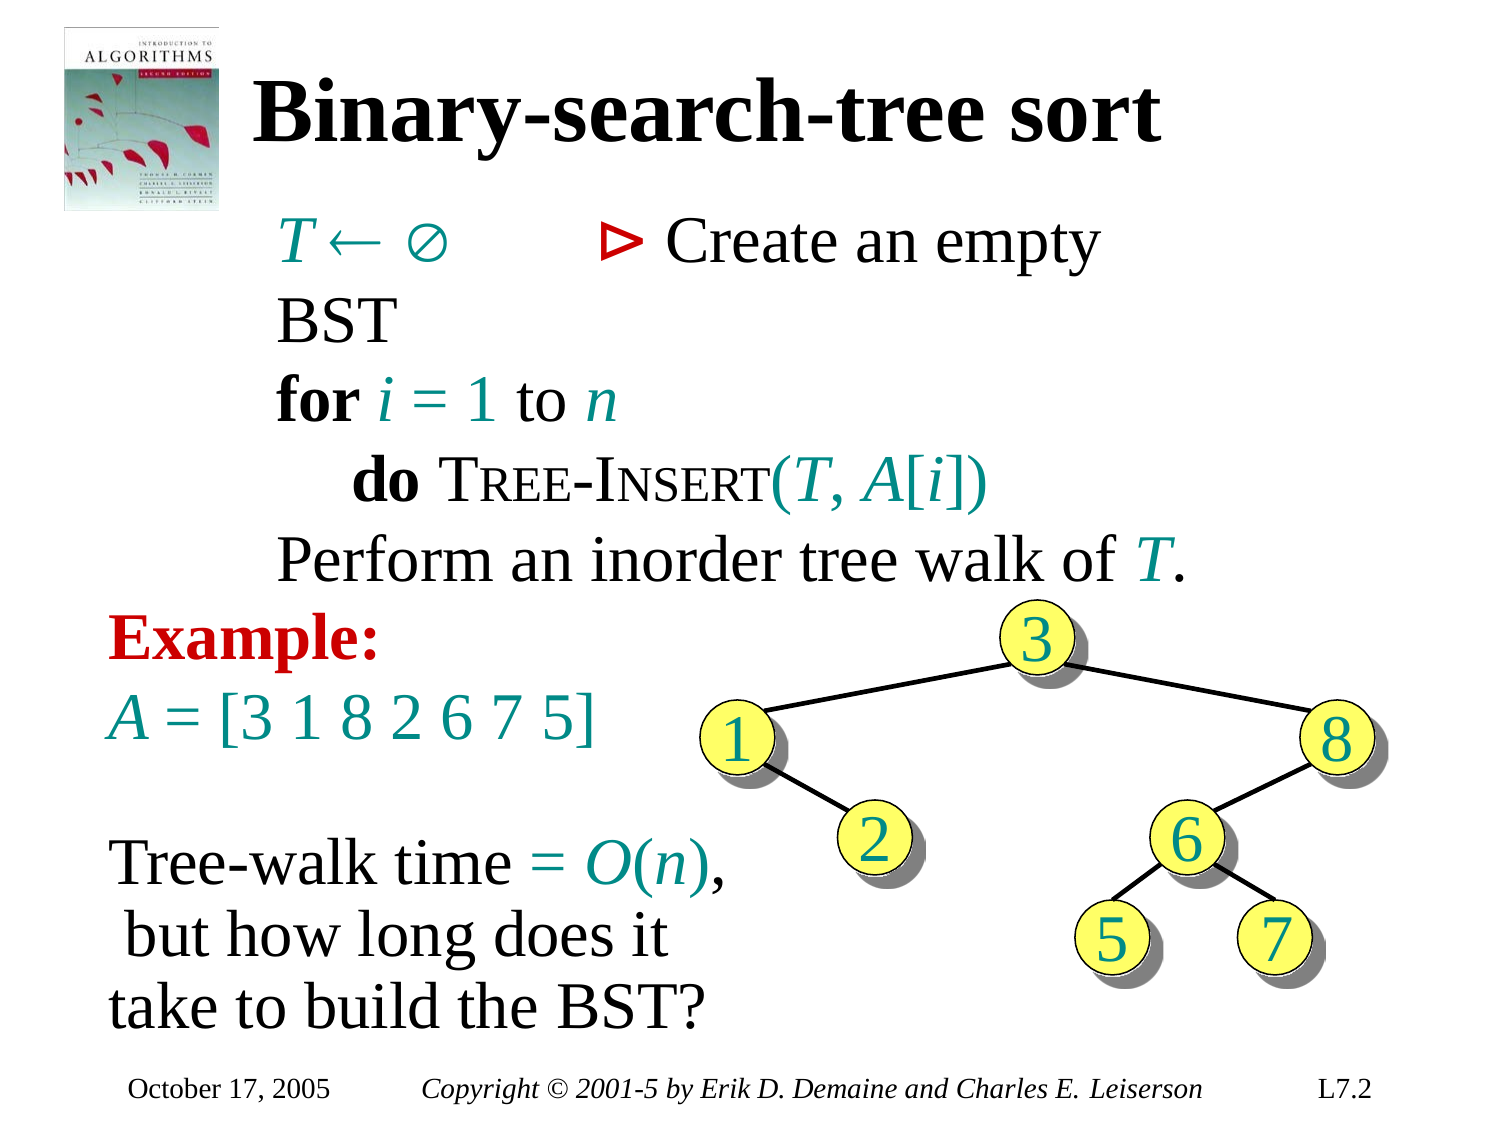

# Binary-search-tree sort
T ← ∅	⊳ Create an empty BST
for i = 1 to n
do TREE-INSERT(T, A[i])
Perform an inorder tree walk of T.

Example:
A = [3 1 8 2 6 7 5]
3

1
8

2
6
Tree-walk time = O(n),  but how long does it  take to build the BST?

5	7
October 17, 2005
Copyright © 2001-5 by Erik D. Demaine and Charles E. Leiserson
L7.2